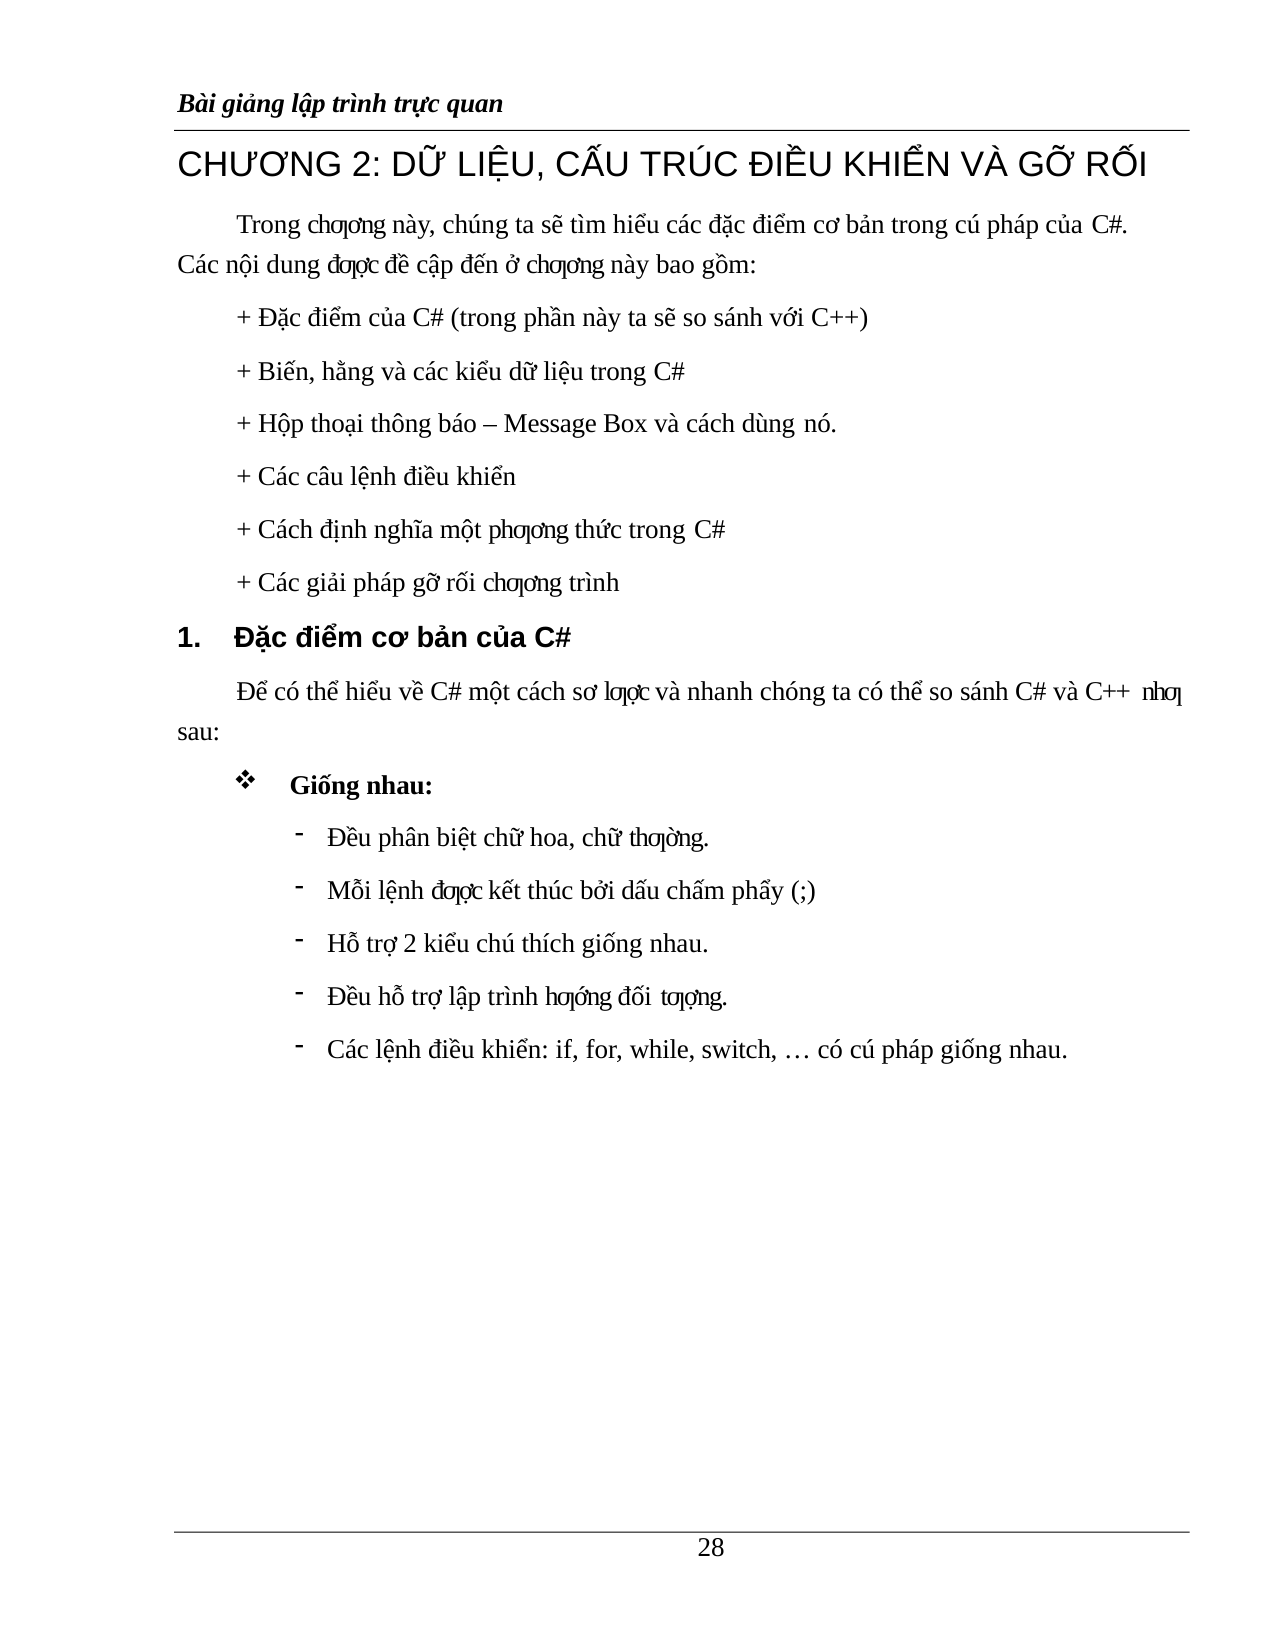

Bài giảng lập trình trực quan
CHƯƠNG 2: DỮ LIỆU, CẤU TRÚC ĐIỀU KHIỂN VÀ GỠ RỐI
Trong chƣơng này, chúng ta sẽ tìm hiểu các đặc điểm cơ bản trong cú pháp của C#.
Các nội dung đƣợc đề cập đến ở chƣơng này bao gồm:
+ Đặc điểm của C# (trong phần này ta sẽ so sánh với C++)
+ Biến, hằng và các kiểu dữ liệu trong C#
+ Hộp thoại thông báo – Message Box và cách dùng nó.
+ Các câu lệnh điều khiển
+ Cách định nghĩa một phƣơng thức trong C#
+ Các giải pháp gỡ rối chƣơng trình
Đặc điểm cơ bản của C#
Để có thể hiểu về C# một cách sơ lƣợc và nhanh chóng ta có thể so sánh C# và C++  nhƣ sau:
Giống nhau:
Đều phân biệt chữ hoa, chữ thƣờng.
Mỗi lệnh đƣợc kết thúc bởi dấu chấm phẩy (;)
Hỗ trợ 2 kiểu chú thích giống nhau.
Đều hỗ trợ lập trình hƣớng đối tƣợng.
Các lệnh điều khiển: if, for, while, switch, … có cú pháp giống nhau.
28